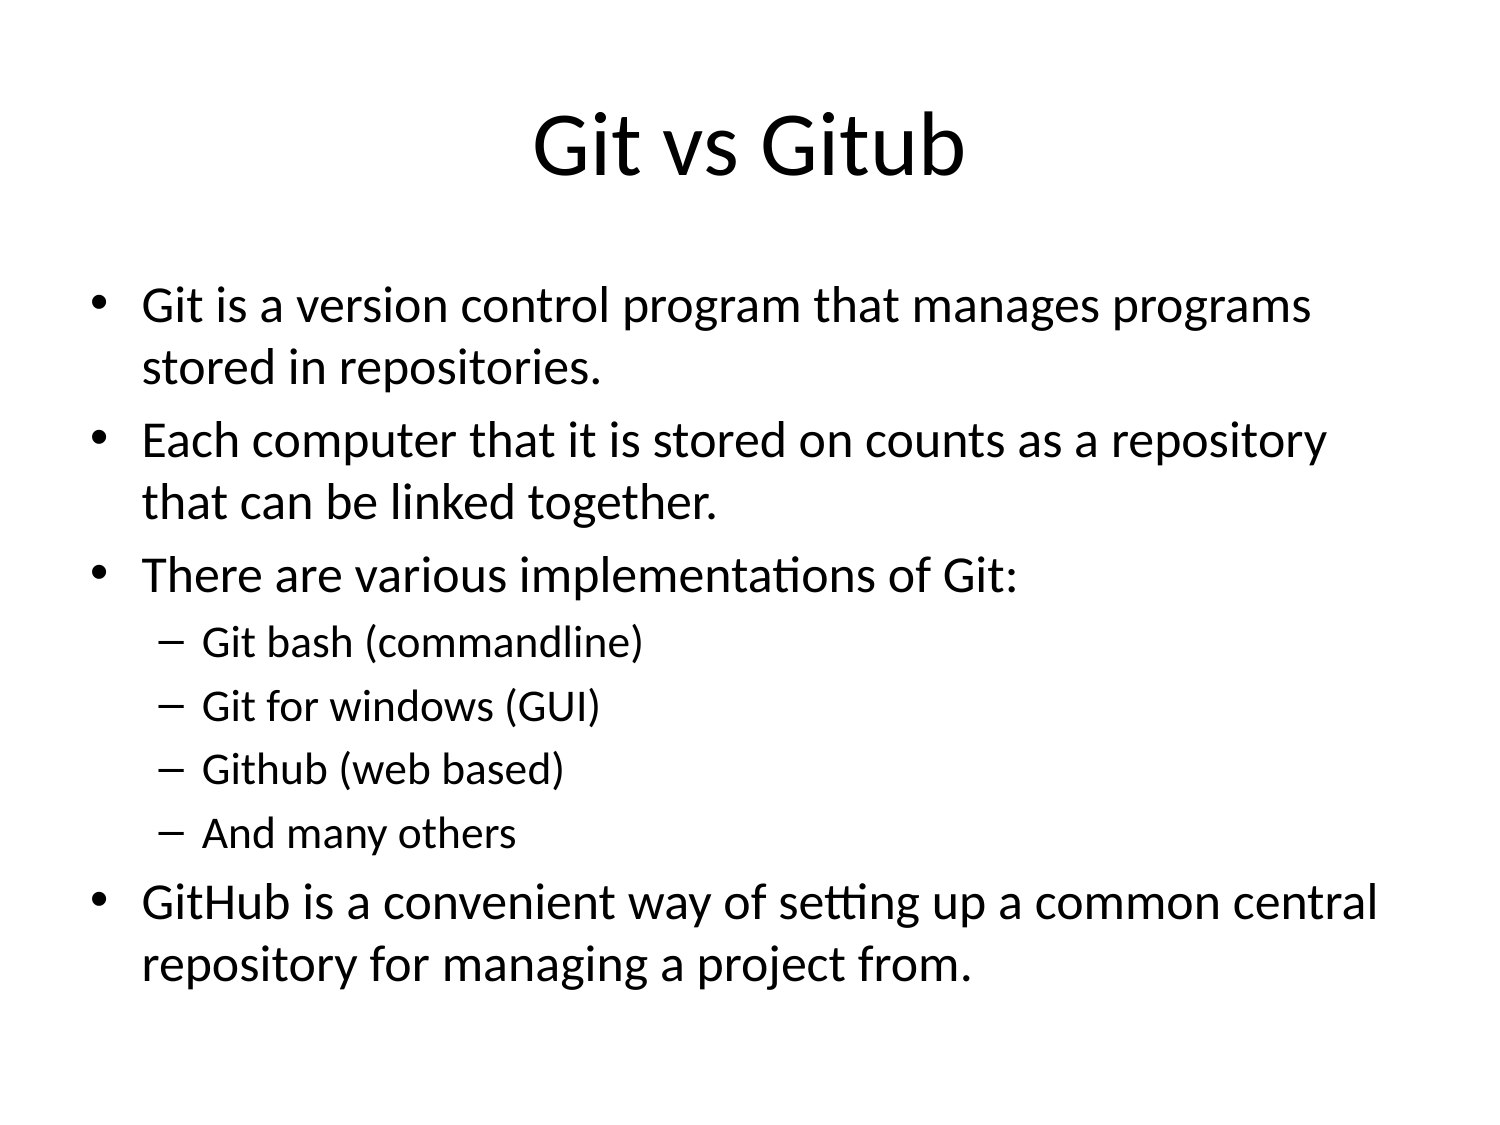

# Git vs Gitub
Git is a version control program that manages programs stored in repositories.
Each computer that it is stored on counts as a repository that can be linked together.
There are various implementations of Git:
Git bash (commandline)
Git for windows (GUI)
Github (web based)
And many others
GitHub is a convenient way of setting up a common central repository for managing a project from.